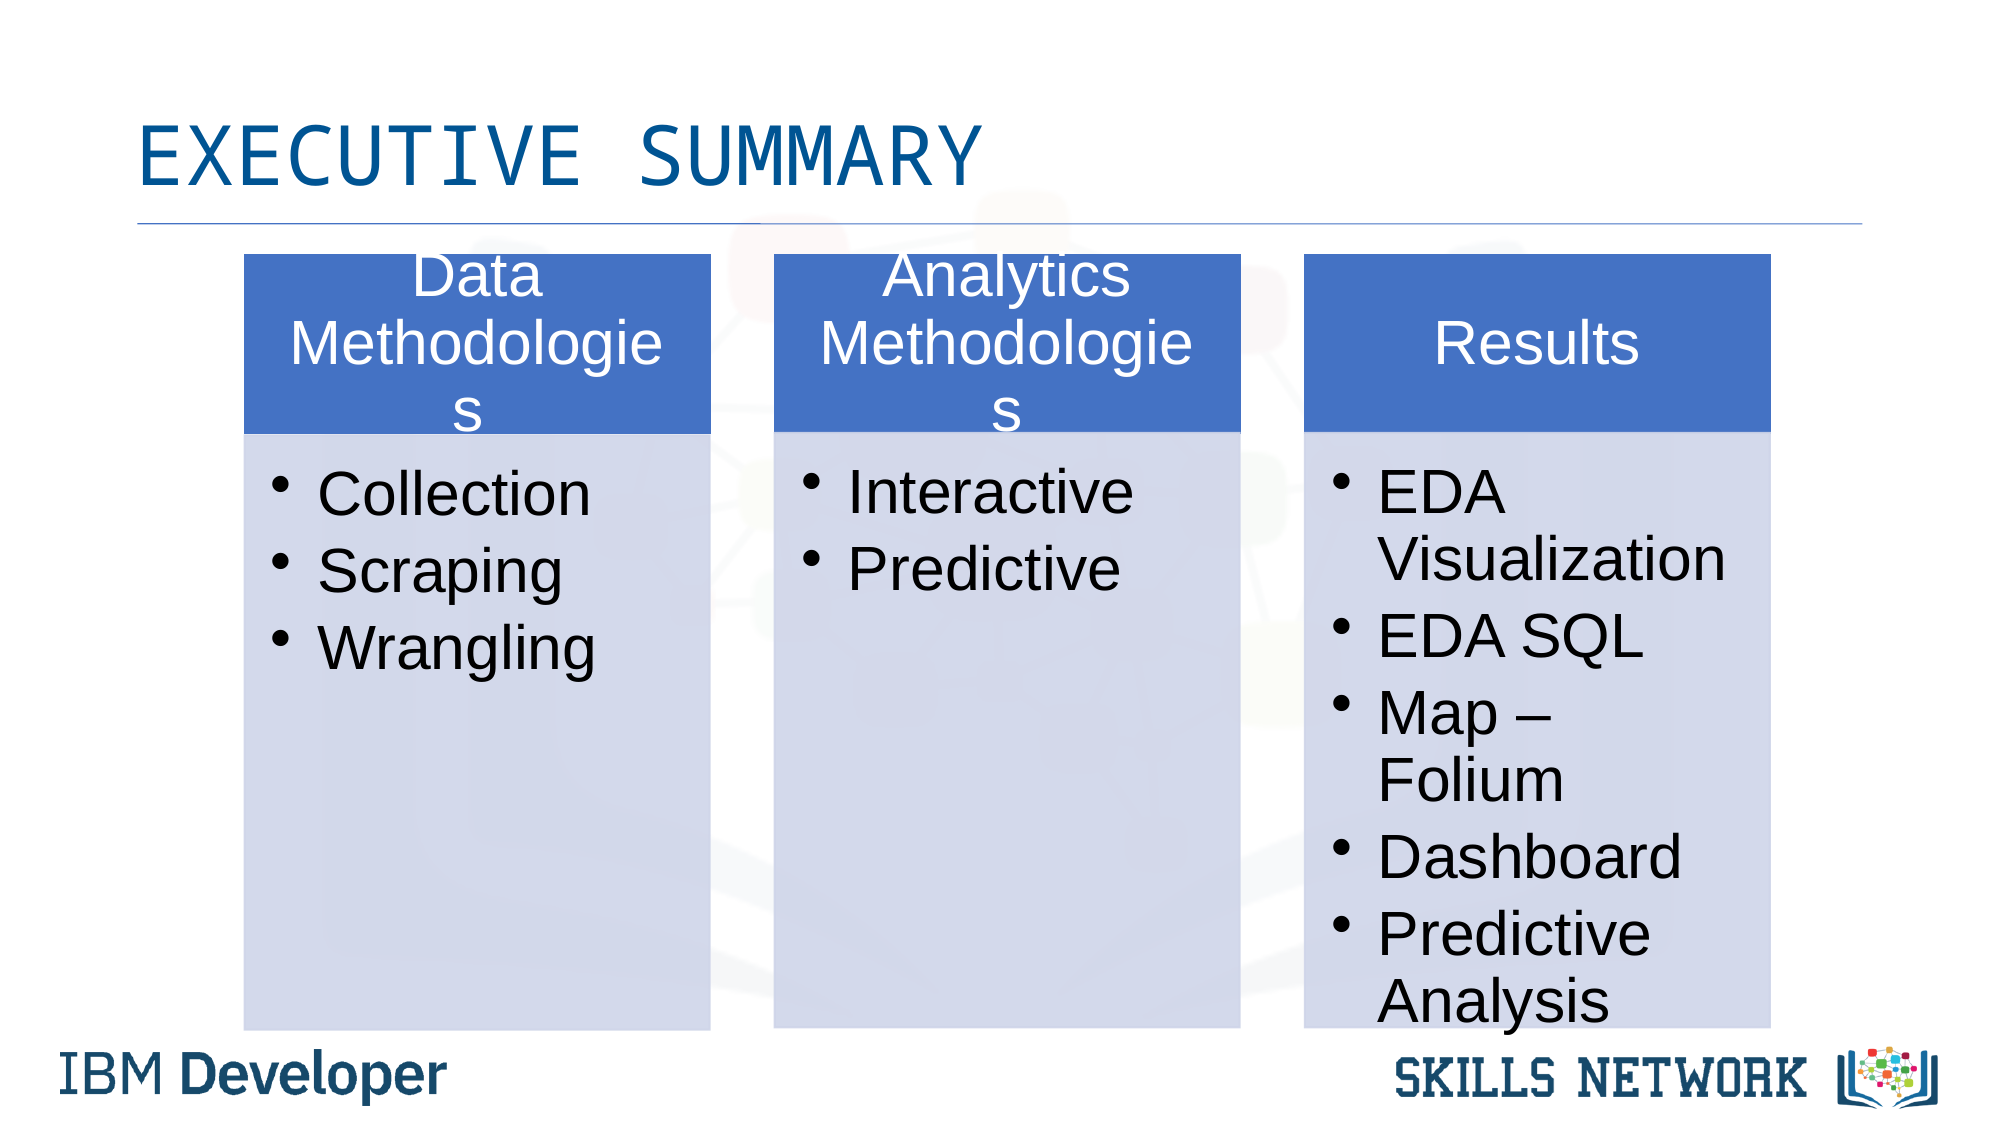

# EXECUTIVE SUMMARY
Data Methodologies
Collection
Scraping
Wrangling
Analytics Methodologies
Interactive
Predictive
Results
EDA Visualization
EDA SQL
Map – Folium
Dashboard
Predictive Analysis